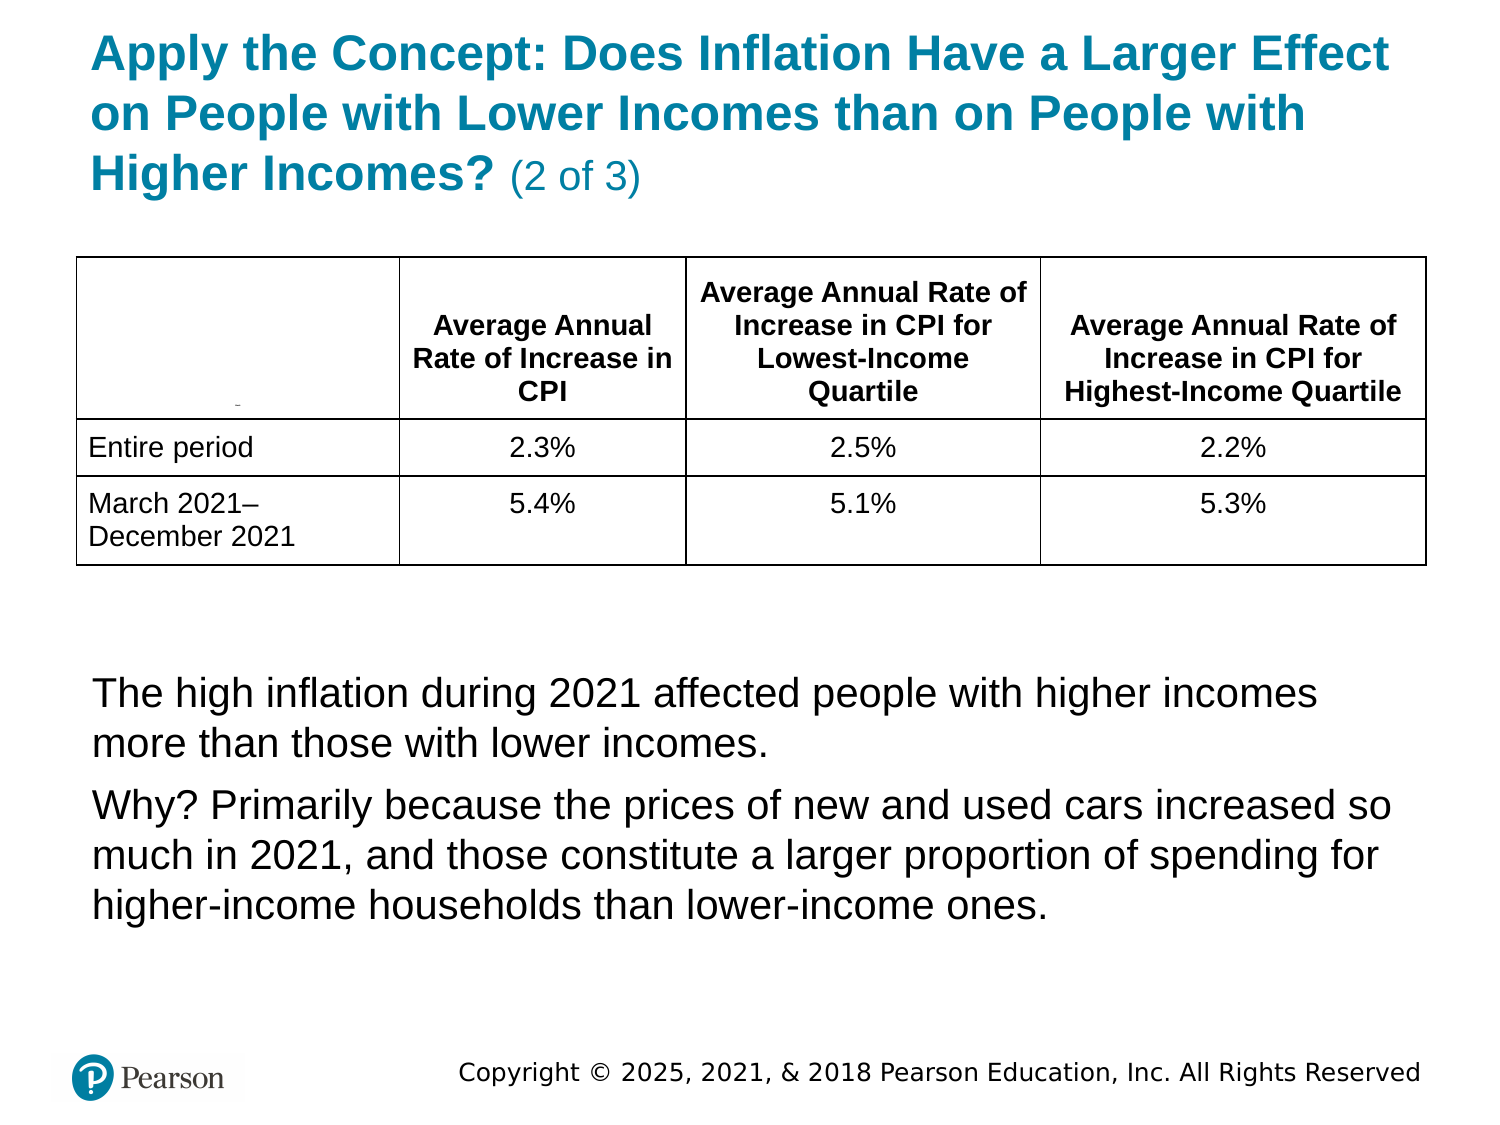

# Apply the Concept: Does Inflation Have a Larger Effect on People with Lower Incomes than on People with Higher Incomes? (2 of 3)
| blank | Average Annual Rate of Increase in C P I | Average Annual Rate of Increase in C P I for Lowest-Income Quartile | Average Annual Rate of Increase in C P I for Highest-Income Quartile |
| --- | --- | --- | --- |
| Entire period | 2.3% | 2.5% | 2.2% |
| March 2021– December 2021 | 5.4% | 5.1% | 5.3% |
The high inflation during 2021 affected people with higher incomes more than those with lower incomes.
Why? Primarily because the prices of new and used cars increased so much in 2021, and those constitute a larger proportion of spending for higher-income households than lower-income ones.